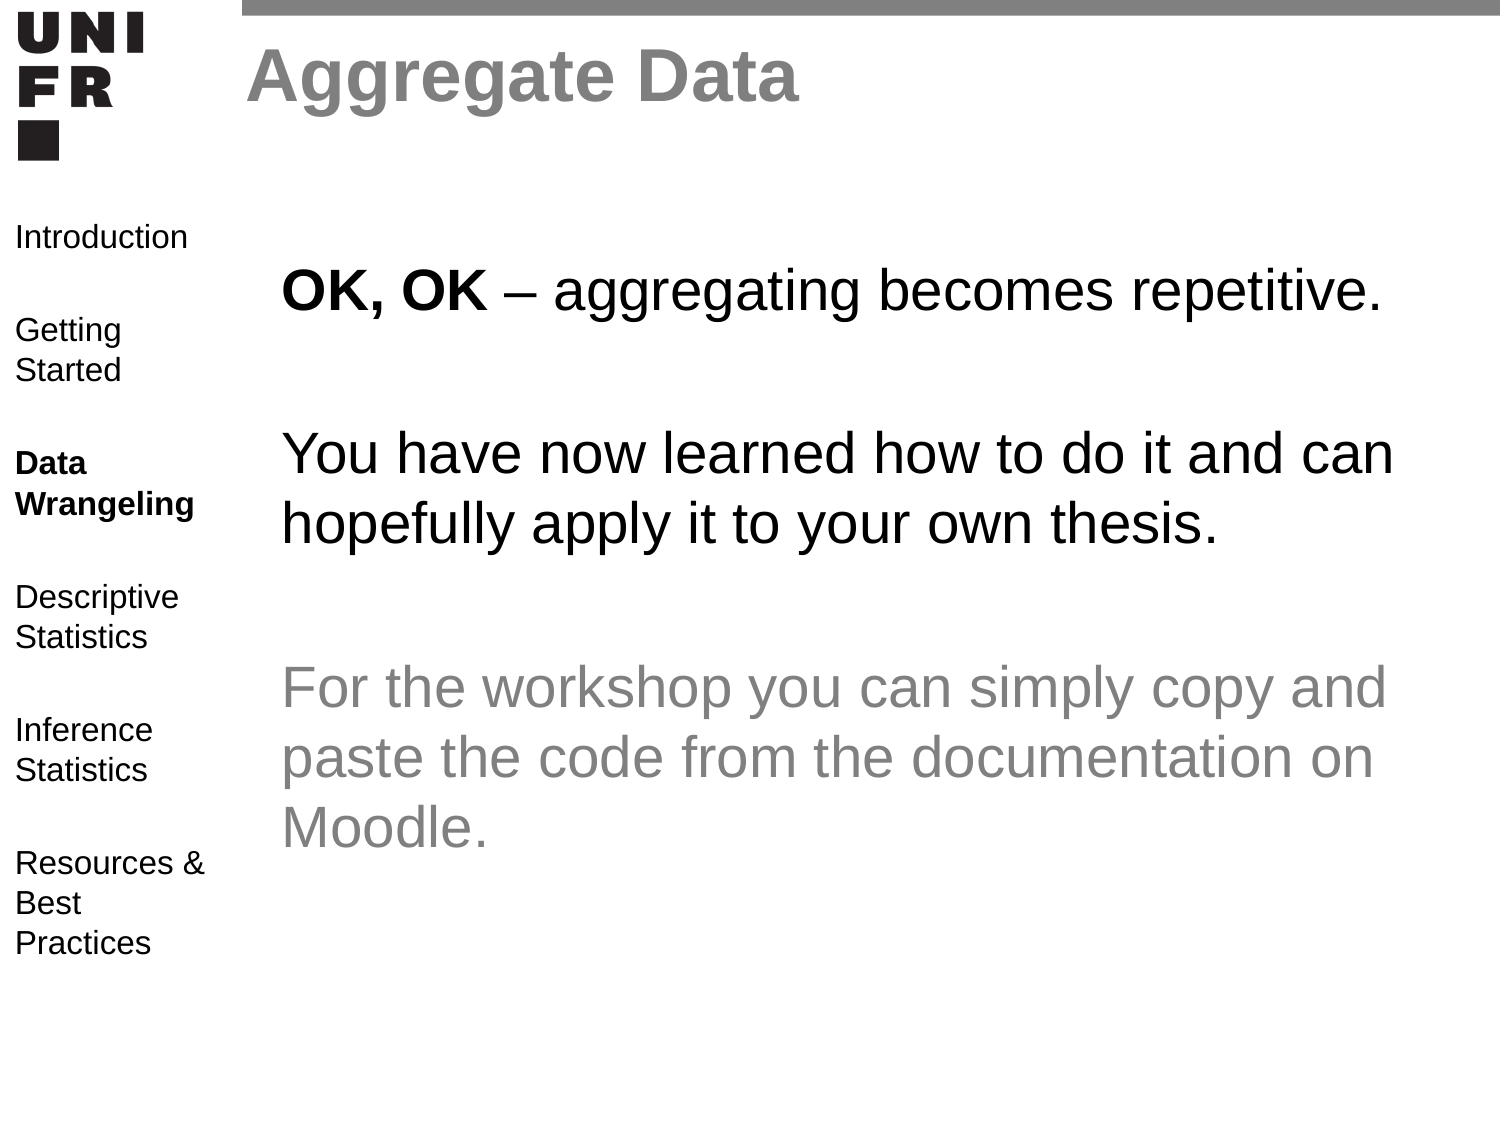

Aggregate Data
Introduction

Getting Started

Data Wrangeling

Descriptive Statistics

Inference Statistics

Resources & Best Practices

#
OK, OK – aggregating becomes repetitive.

You have now learned how to do it and can hopefully apply it to your own thesis.

For the workshop you can simply copy and paste the code from the documentation on Moodle.